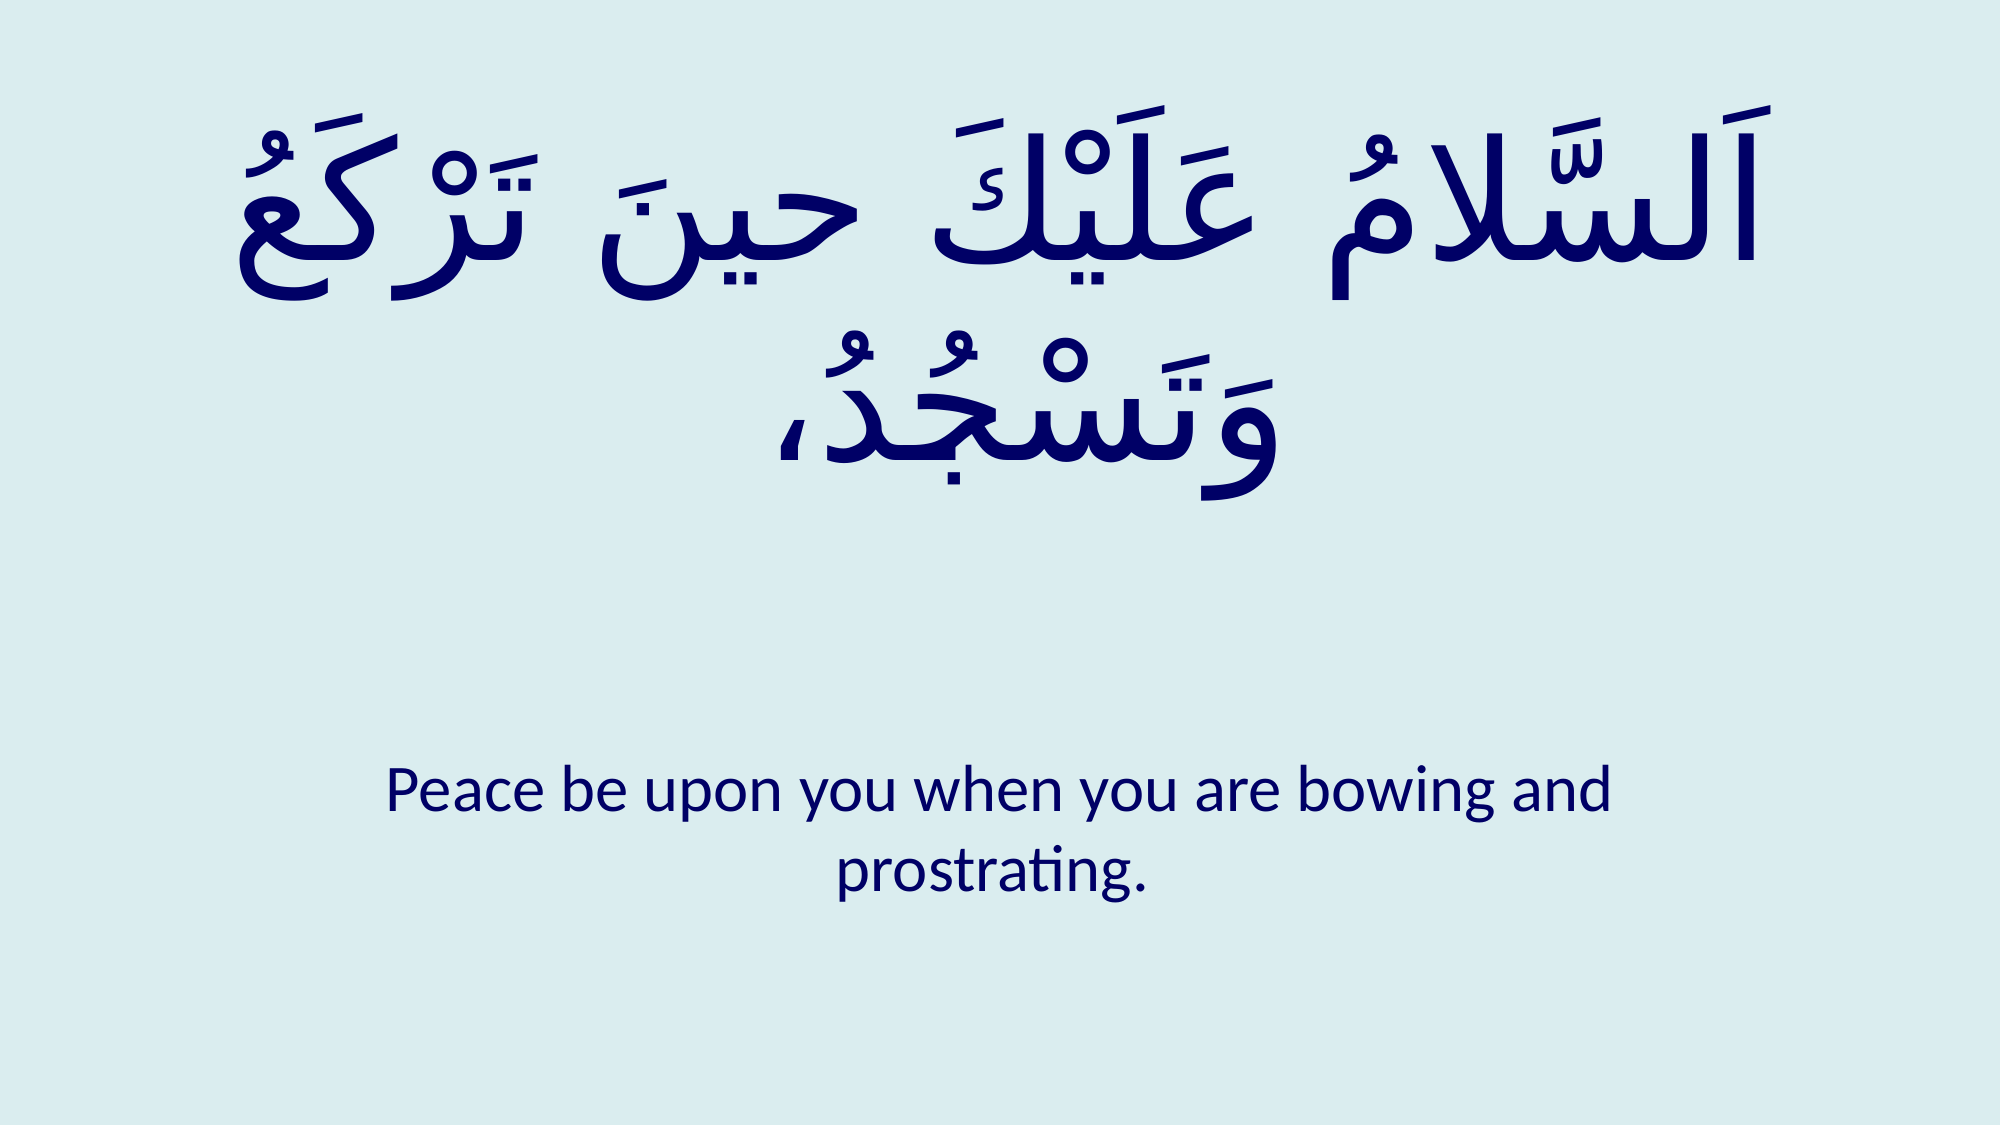

# اَلسَّلامُ عَلَيْكَ حينَ تَرْكَعُ وَتَسْجُدُ،
Peace be upon you when you are bowing and prostrating.